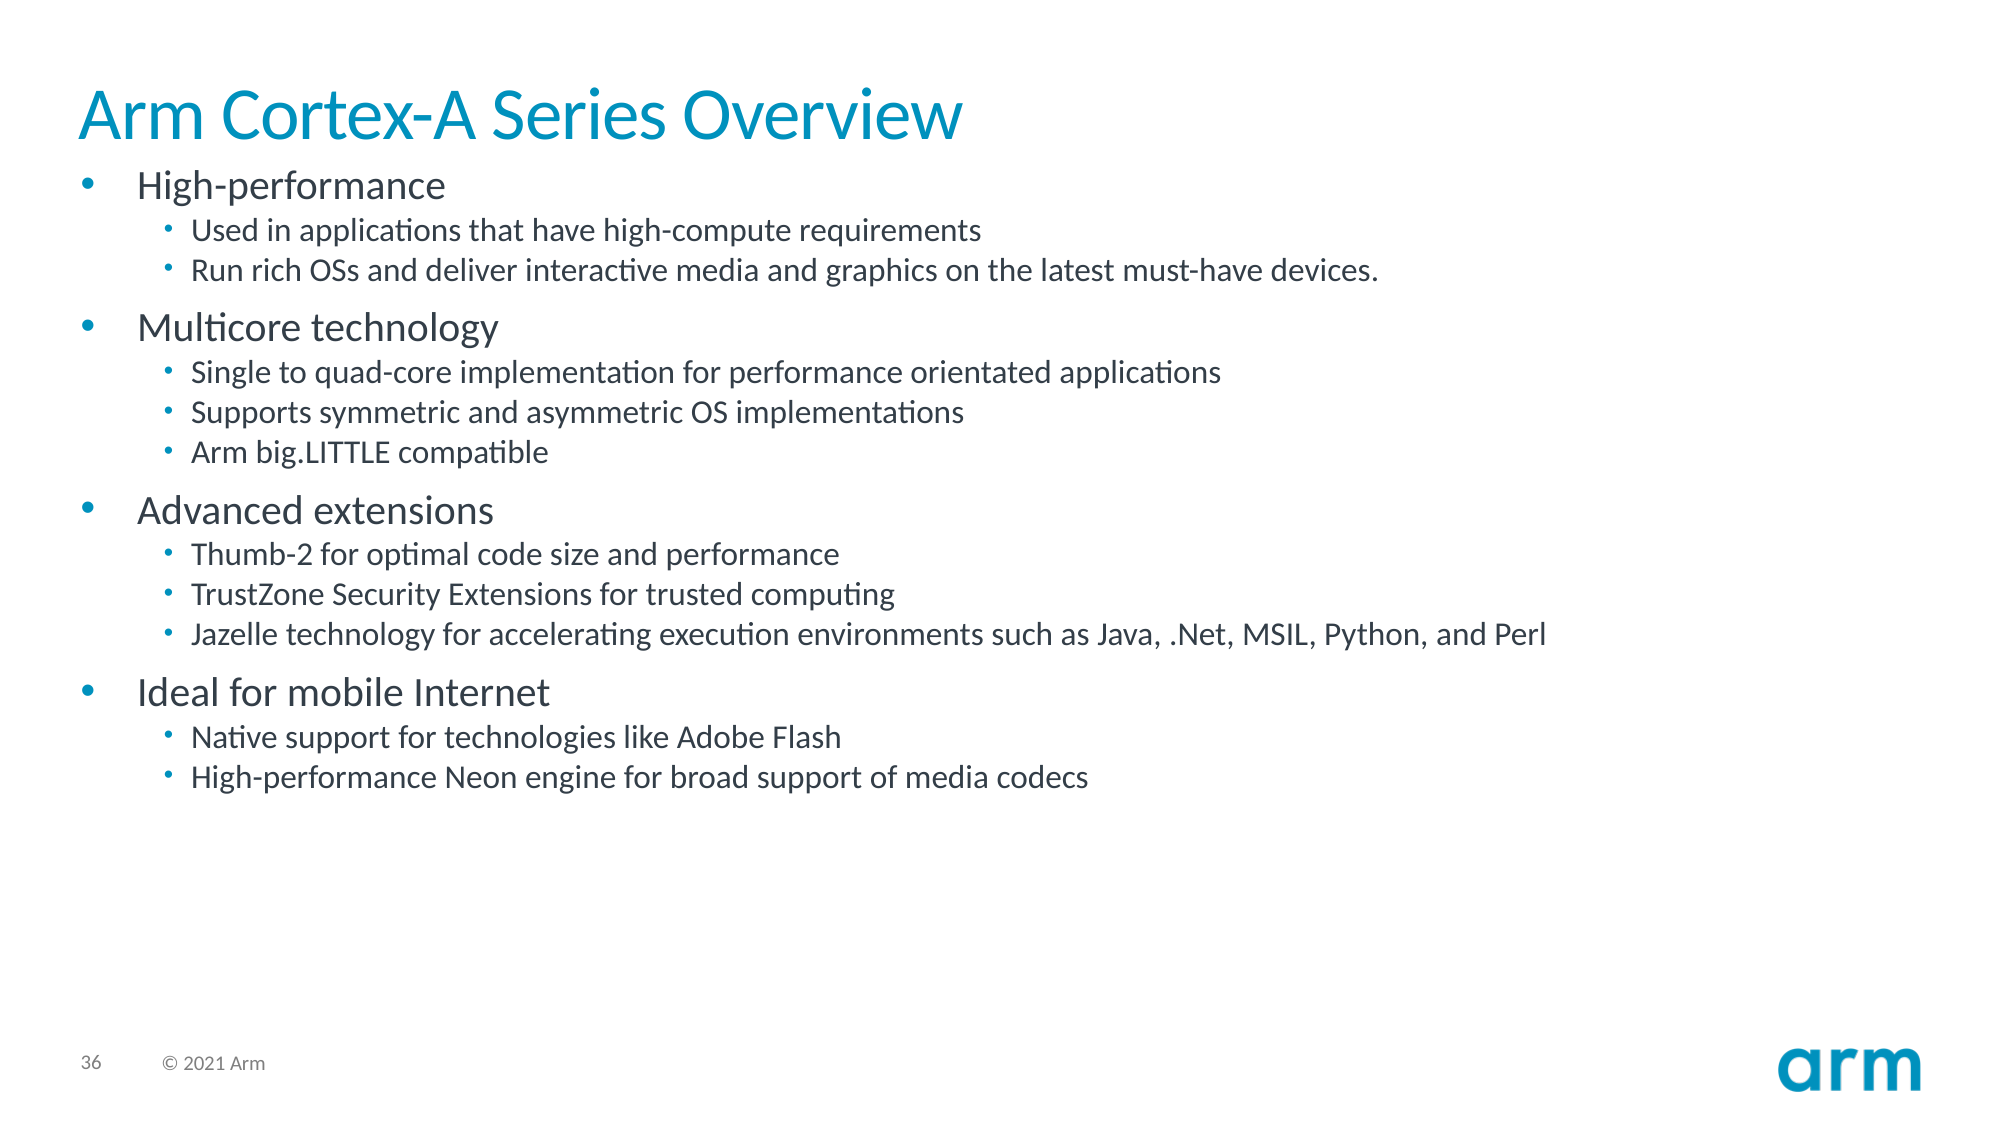

# Arm Cortex-A Series Overview
High-performance
Used in applications that have high-compute requirements
Run rich OSs and deliver interactive media and graphics on the latest must-have devices.
Multicore technology
Single to quad-core implementation for performance orientated applications
Supports symmetric and asymmetric OS implementations
Arm big.LITTLE compatible
Advanced extensions
Thumb-2 for optimal code size and performance
TrustZone Security Extensions for trusted computing
Jazelle technology for accelerating execution environments such as Java, .Net, MSIL, Python, and Perl
Ideal for mobile Internet
Native support for technologies like Adobe Flash
High-performance Neon engine for broad support of media codecs